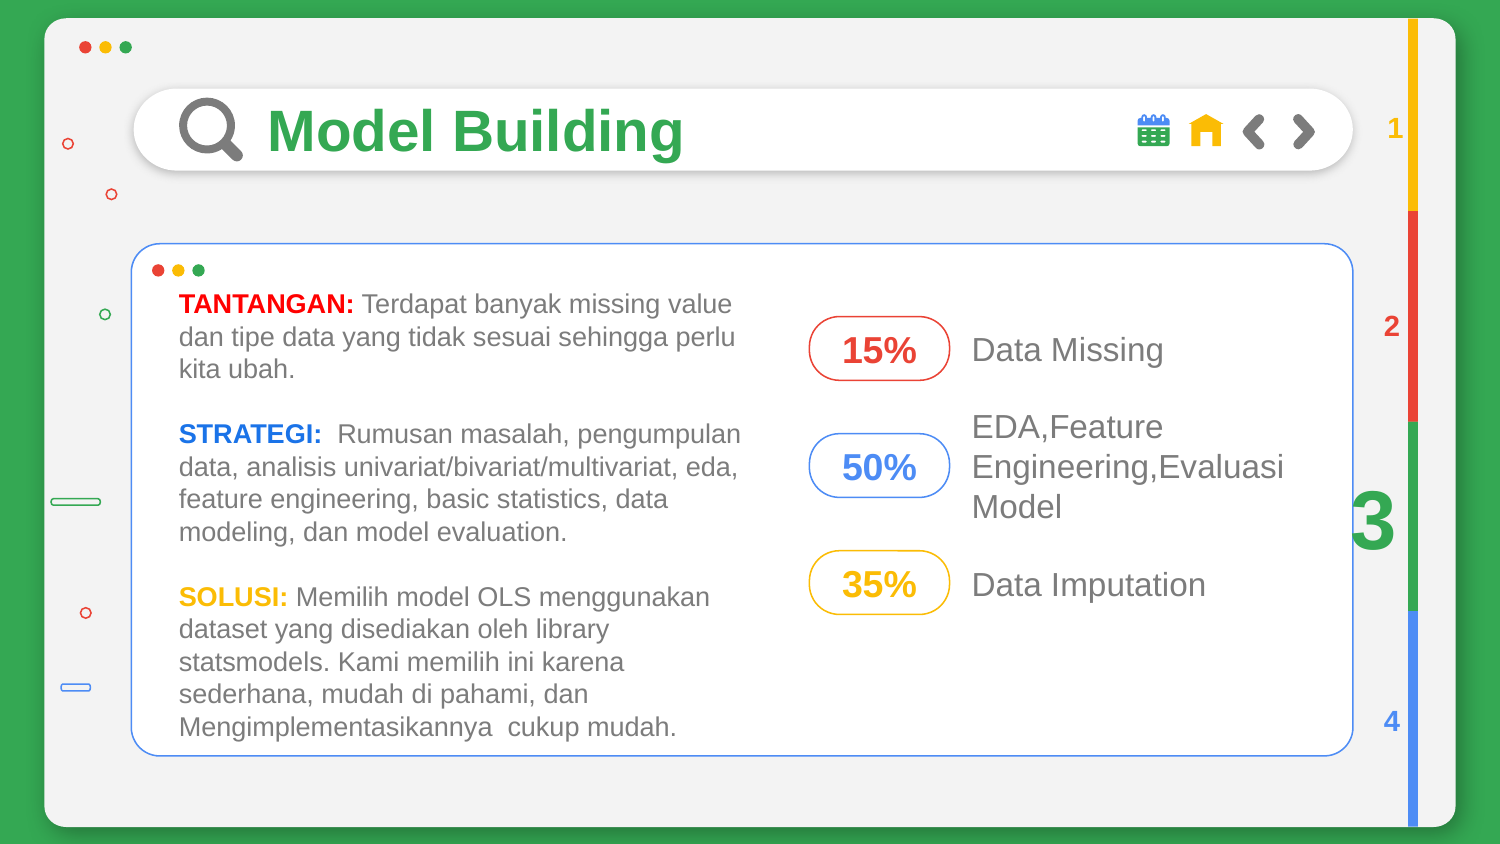

Model Building
  1

TANTANGAN: Terdapat banyak missing value dan tipe data yang tidak sesuai sehingga perlu kita ubah.

STRATEGI:  Rumusan masalah, pengumpulan data, analisis univariat/bivariat/multivariat, eda, feature engineering, basic statistics, data modeling, dan model evaluation.

SOLUSI: Memilih model OLS menggunakan dataset yang disediakan oleh library statsmodels. Kami memilih ini karena sederhana, mudah di pahami, dan
Mengimplementasikannya  cukup mudah.
2

Data Missing

# 15%
EDA,Feature Engineering,Evaluasi Model

50%
3

Data Imputation

35%
4